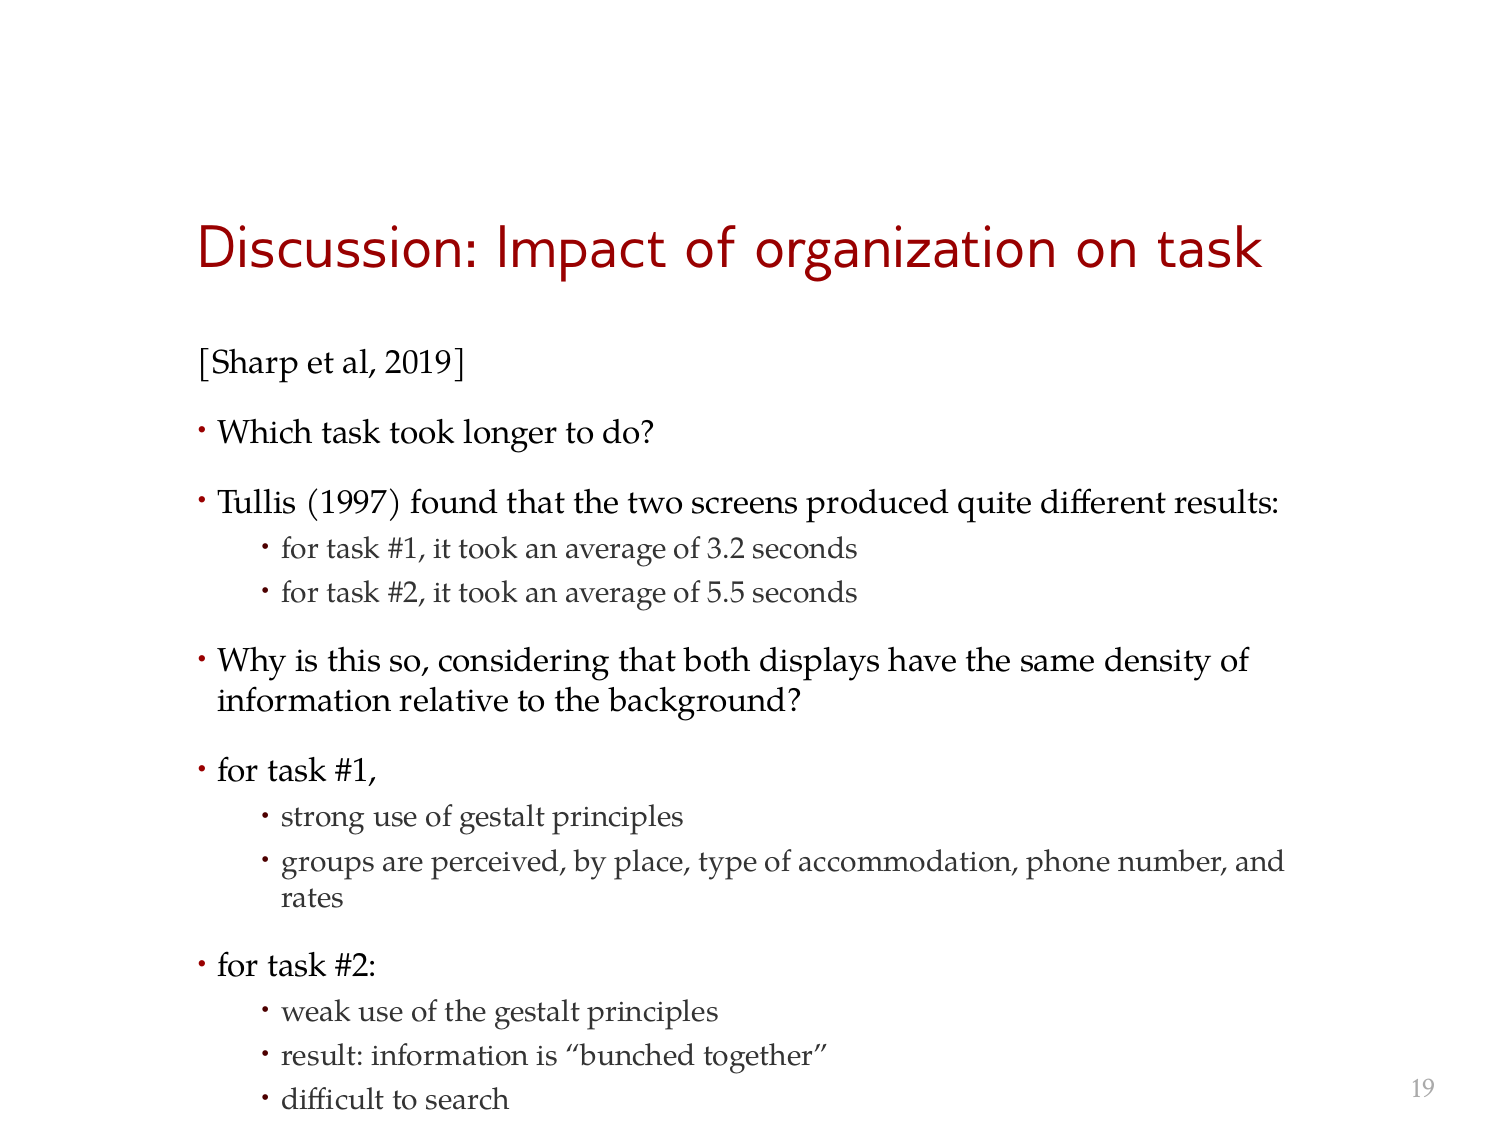

# Discussion: Impact of organization on task
[Sharp et al, 2019]
Which task took longer to do?
Tullis (1997) found that the two screens produced quite different results:
for task #1, it took an average of 3.2 seconds
for task #2, it took an average of 5.5 seconds
Why is this so, considering that both displays have the same density of information relative to the background?
for task #1,
strong use of gestalt principles
groups are perceived, by place, type of accommodation, phone number, and rates
for task #2:
weak use of the gestalt principles
result: information is “bunched together”
difficult to search
19